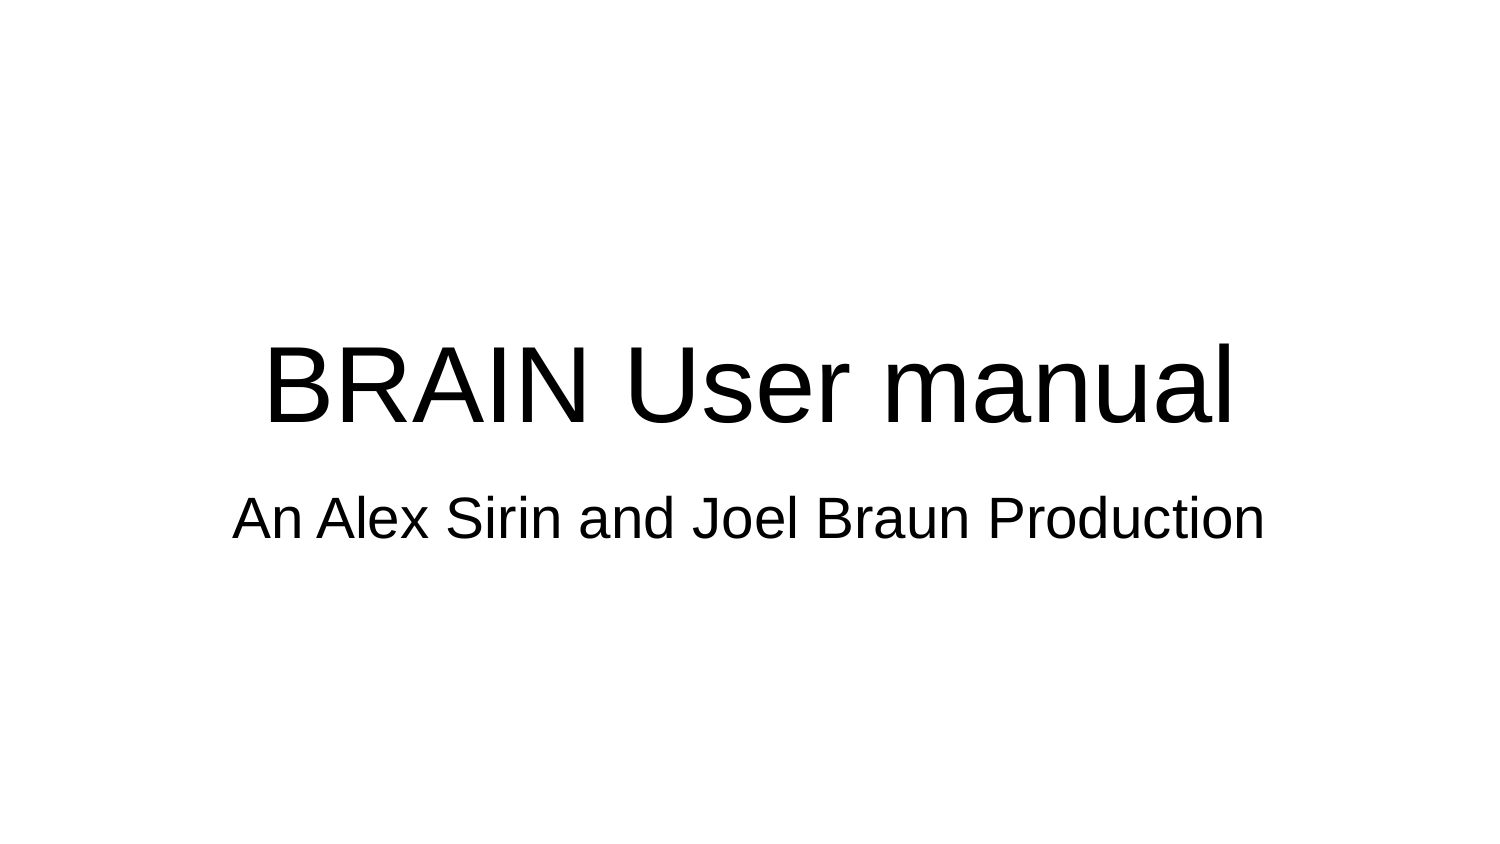

# BRAIN User manual
An Alex Sirin and Joel Braun Production